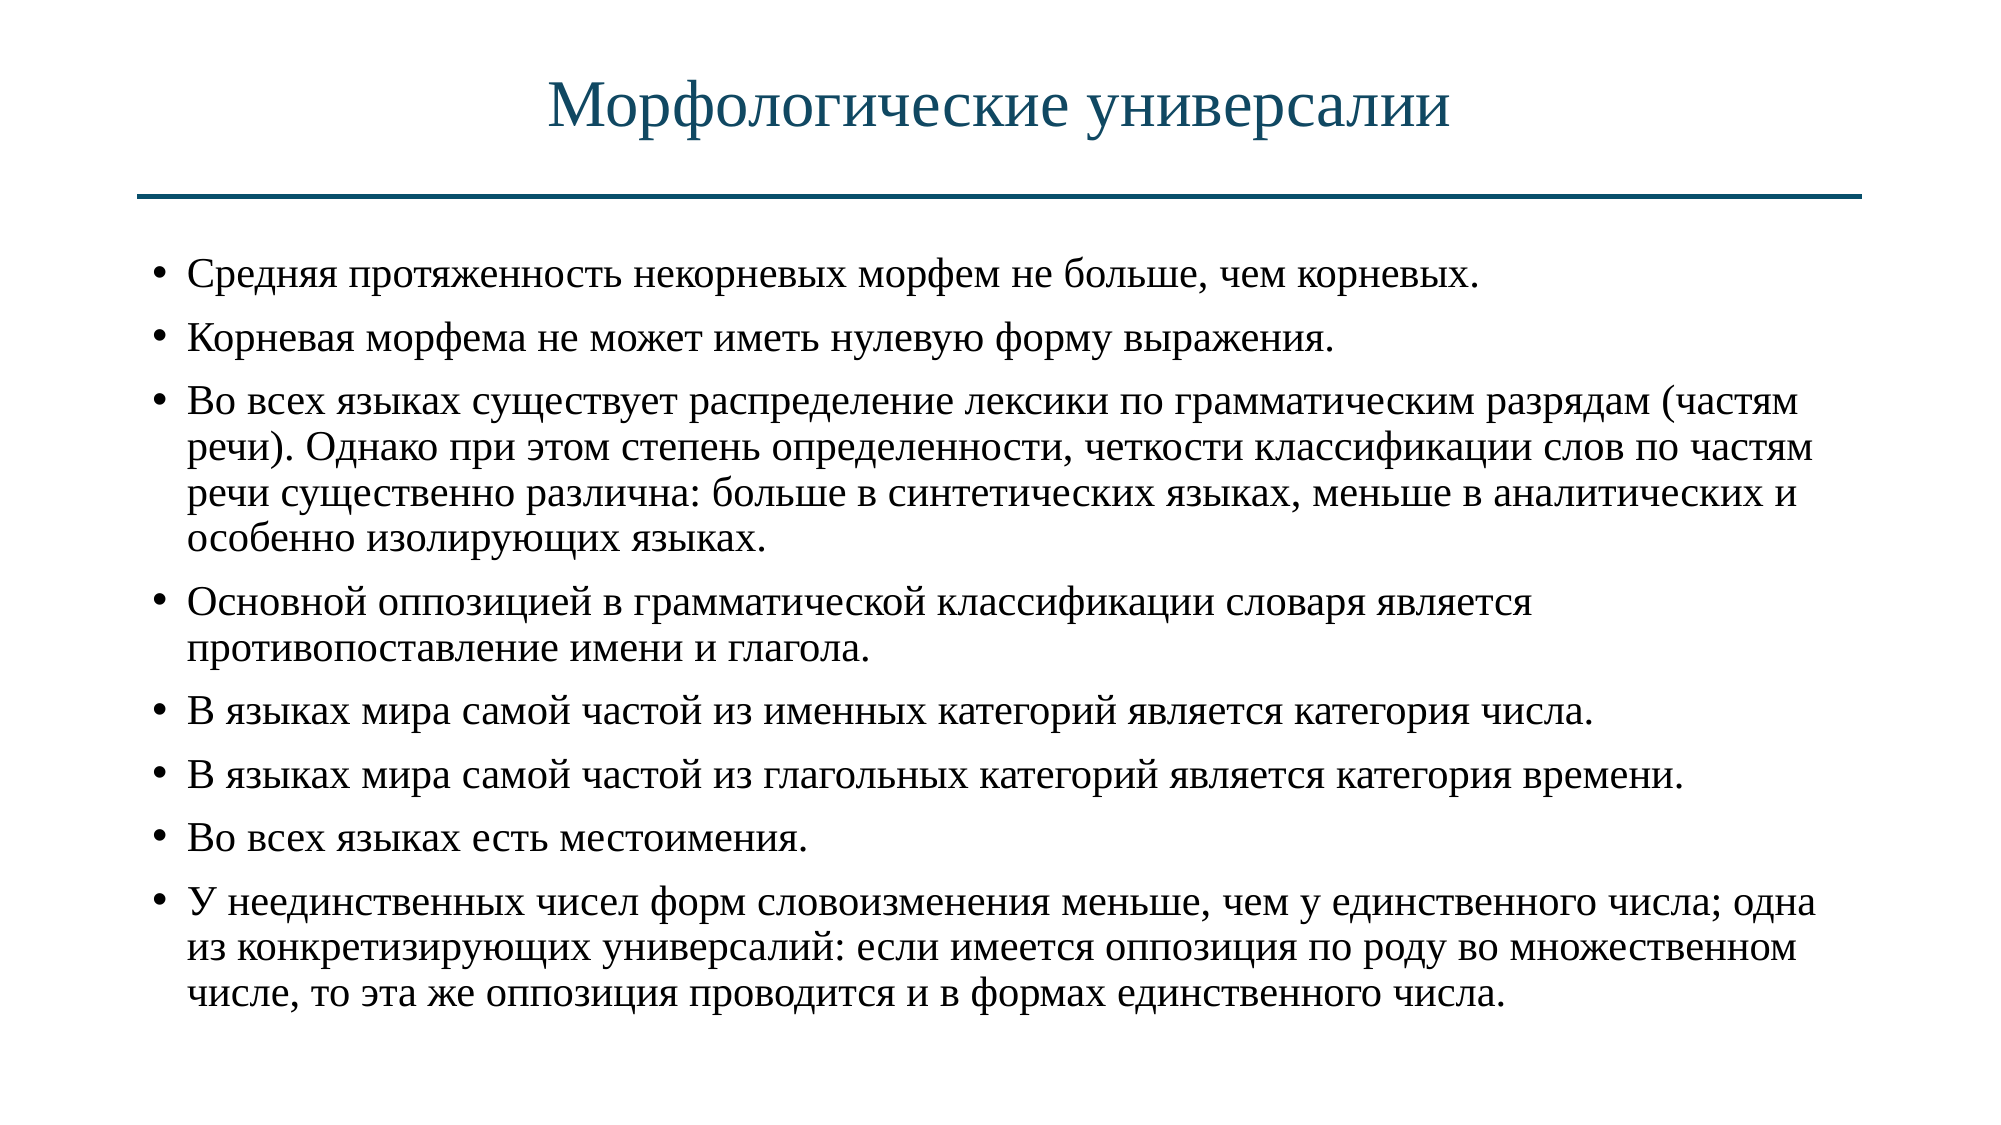

# Морфологические универсалии
Средняя протяженность некорневых морфем не больше, чем корневых.
Корневая морфема не может иметь нулевую форму выражения.
Во всех языках существует распределение лексики по грамматическим разрядам (частям речи). Однако при этом степень определенности, четкости классификации слов по частям речи существенно различна: больше в синтетических языках, меньше в аналитических и особенно изолирующих языках.
Основной оппозицией в грамматической классификации словаря является противопоставление имени и глагола.
В языках мира самой частой из именных категорий является категория числа.
В языках мира самой частой из глагольных категорий является категория времени.
Во всех языках есть местоимения.
У неединственных чисел форм словоизменения меньше, чем у единственного числа; одна из конкретизирующих универсалий: если имеется оппозиция по роду во множественном числе, то эта же оппозиция проводится и в формах единственного числа.